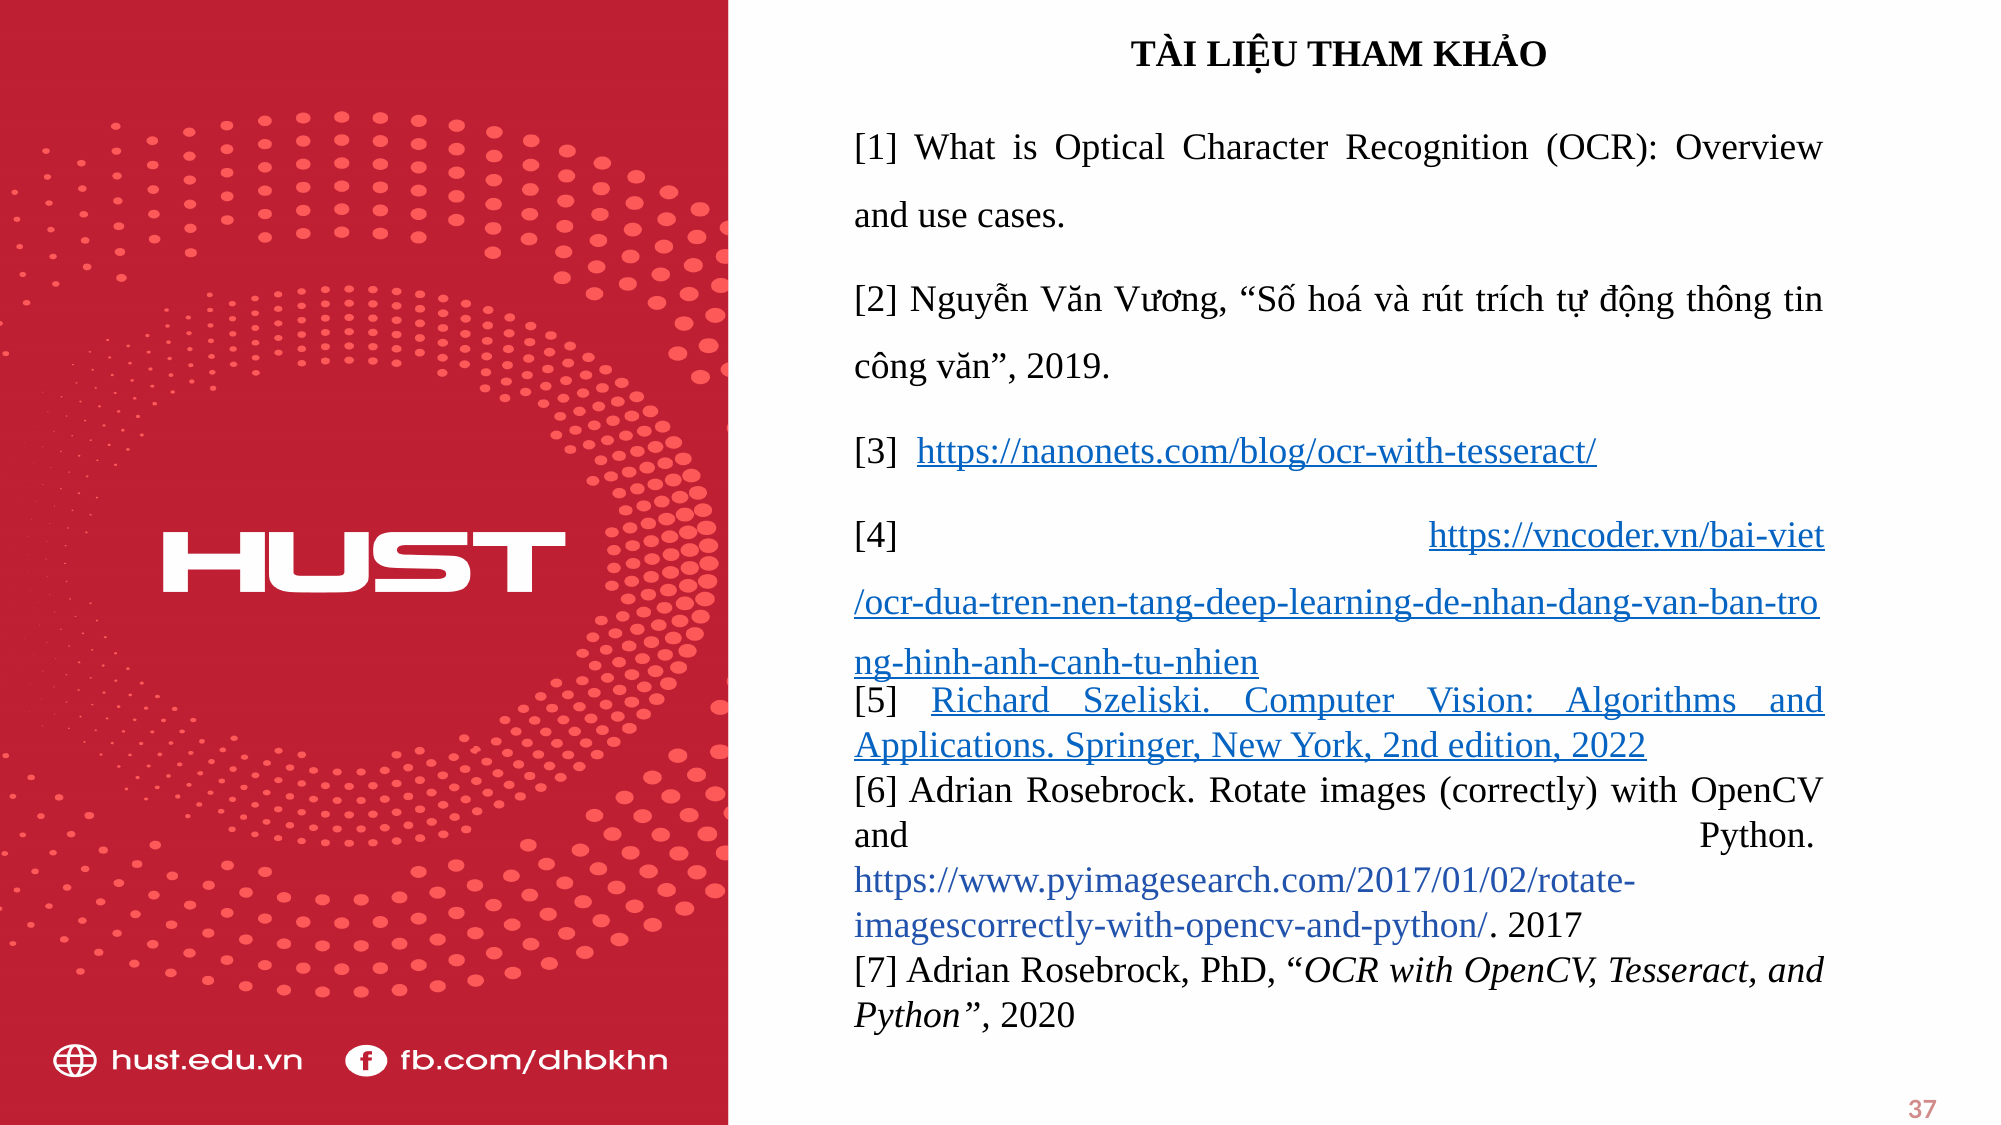

TÀI LIỆU THAM KHẢO
[1] What is Optical Character Recognition (OCR): Overview and use cases.
[2] Nguyễn Văn Vương, “Số hoá và rút trích tự động thông tin công văn”, 2019.
[3]  https://nanonets.com/blog/ocr-with-tesseract/
[4] https://vncoder.vn/bai-viet/ocr-dua-tren-nen-tang-deep-learning-de-nhan-dang-van-ban-trong-hinh-anh-canh-tu-nhien
[5] Richard Szeliski. Computer Vision: Algorithms and Applications. Springer, New York, 2nd edition, 2022
[6] Adrian Rosebrock. Rotate images (correctly) with OpenCV and Python. 
https://www.pyimagesearch.com/2017/01/02/rotate-imagescorrectly-with-opencv-and-python/. 2017
[7] Adrian Rosebrock, PhD, “OCR with OpenCV, Tesseract, and Python”, 2020
37